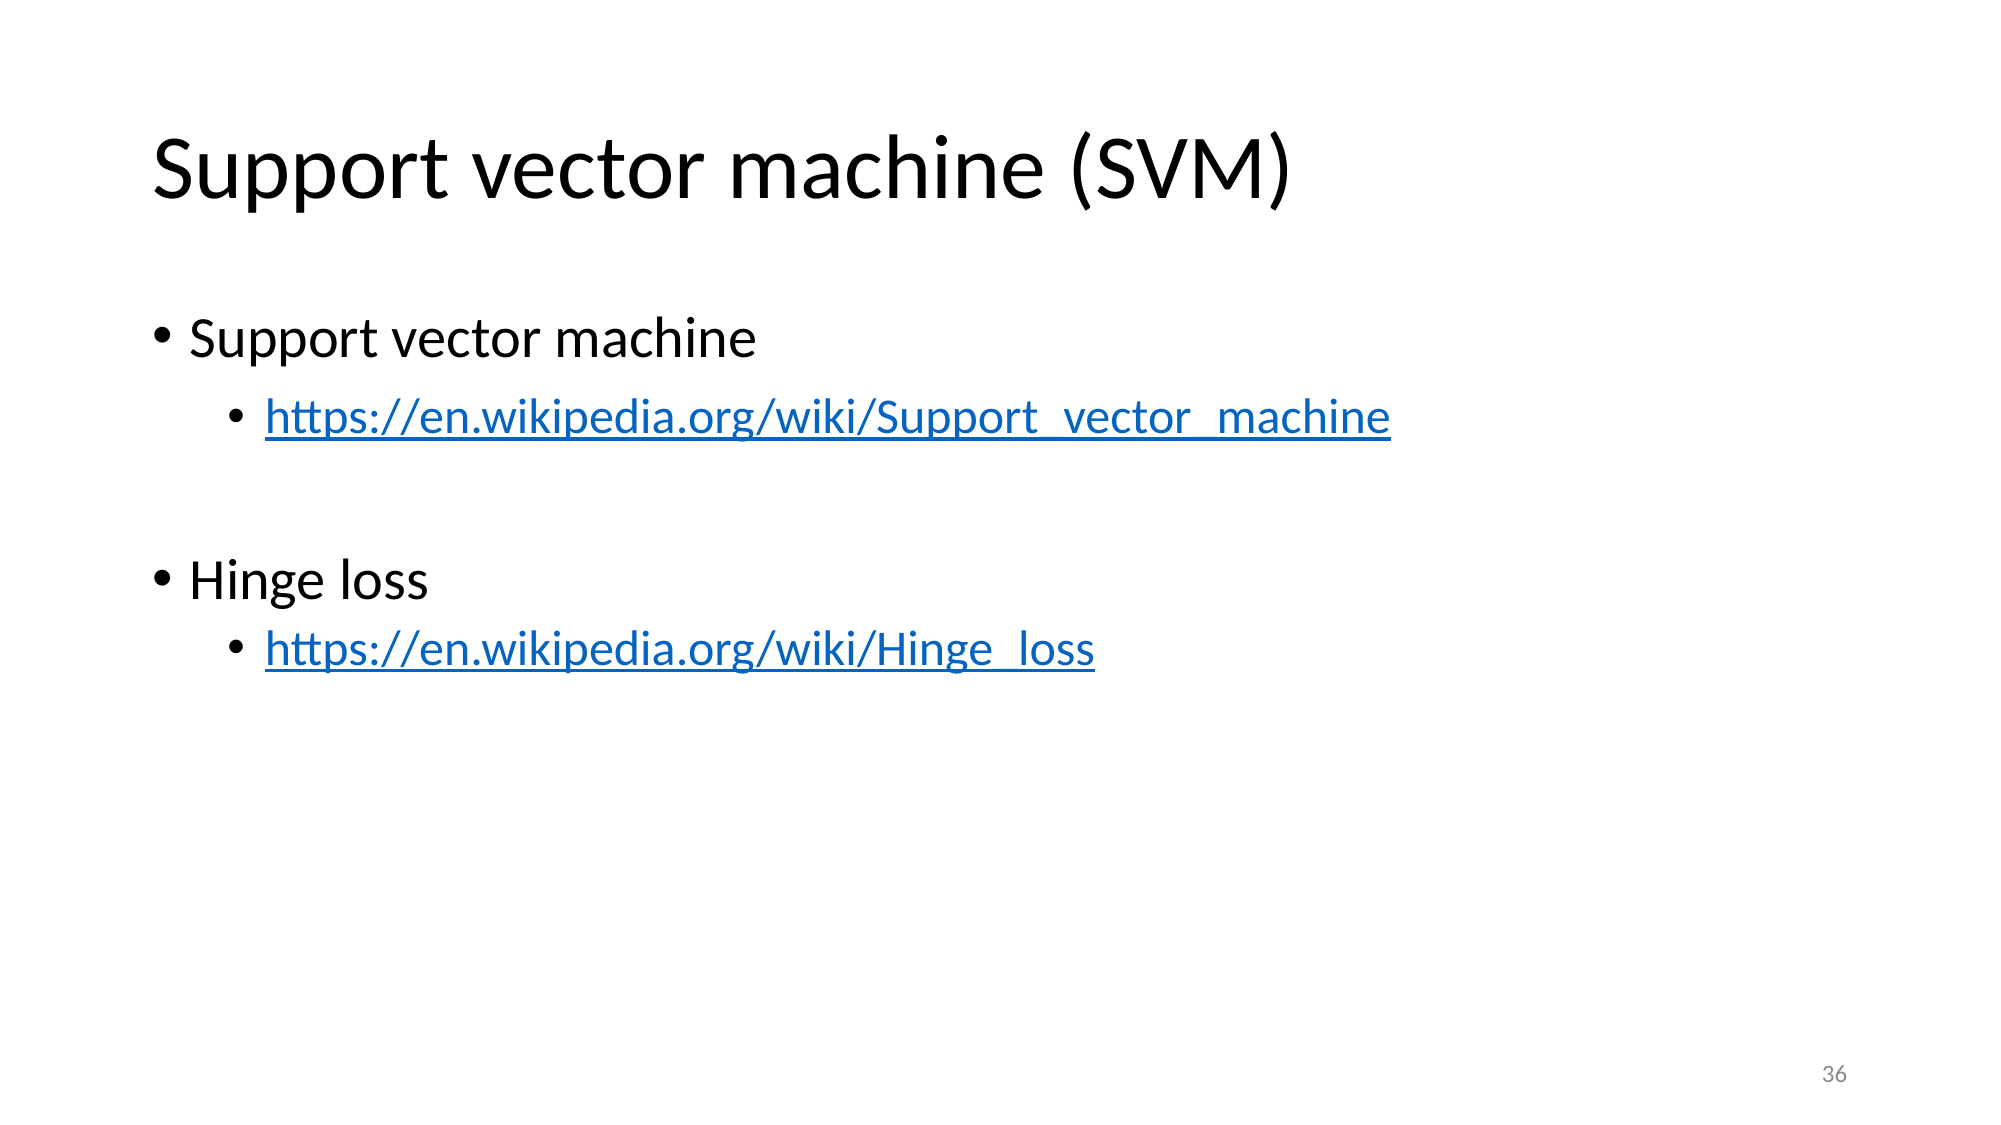

# Support vector machine (SVM)
Support vector machine
https://en.wikipedia.org/wiki/Support_vector_machine

Hinge loss
https://en.wikipedia.org/wiki/Hinge_loss

36